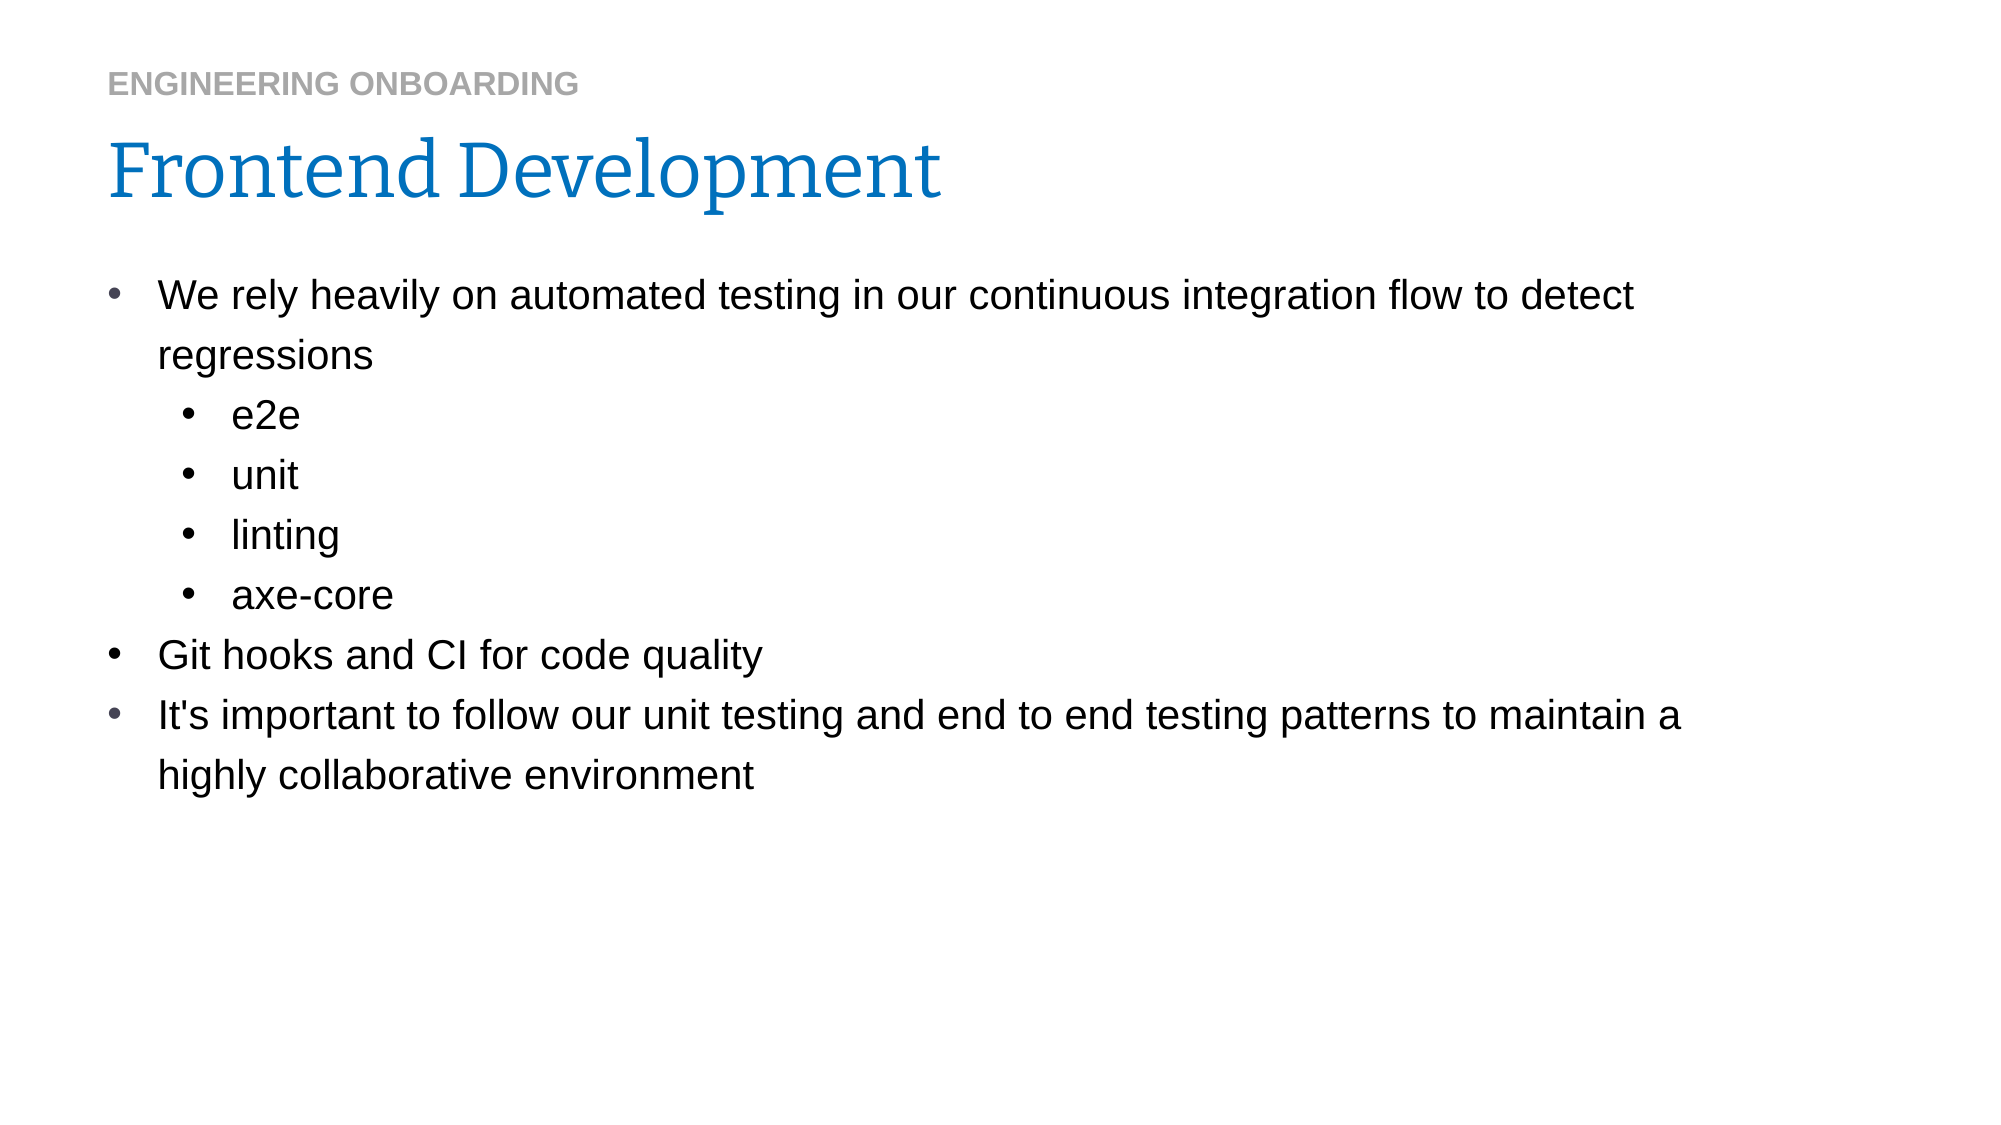

ENGINEERING ONBOARDING
# Frontend Development
We rely heavily on automated testing in our continuous integration flow to detect regressions
e2e
unit
linting
axe-core
Git hooks and CI for code quality
It's important to follow our unit testing and end to end testing patterns to maintain a highly collaborative environment